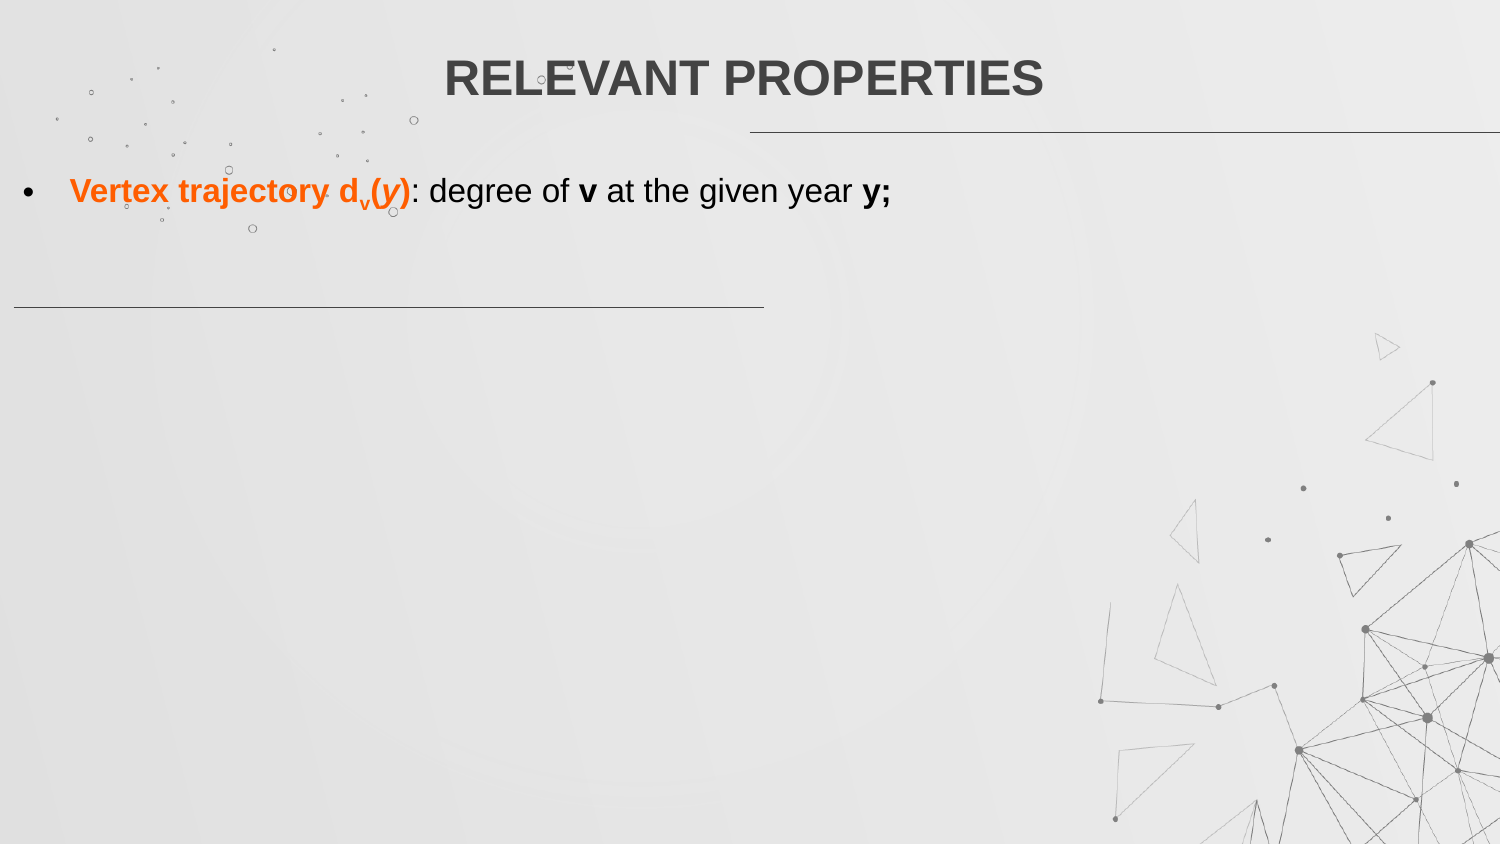

RELEVANT PROPERTIES
Vertex trajectory dv(y): degree of v at the given year y;